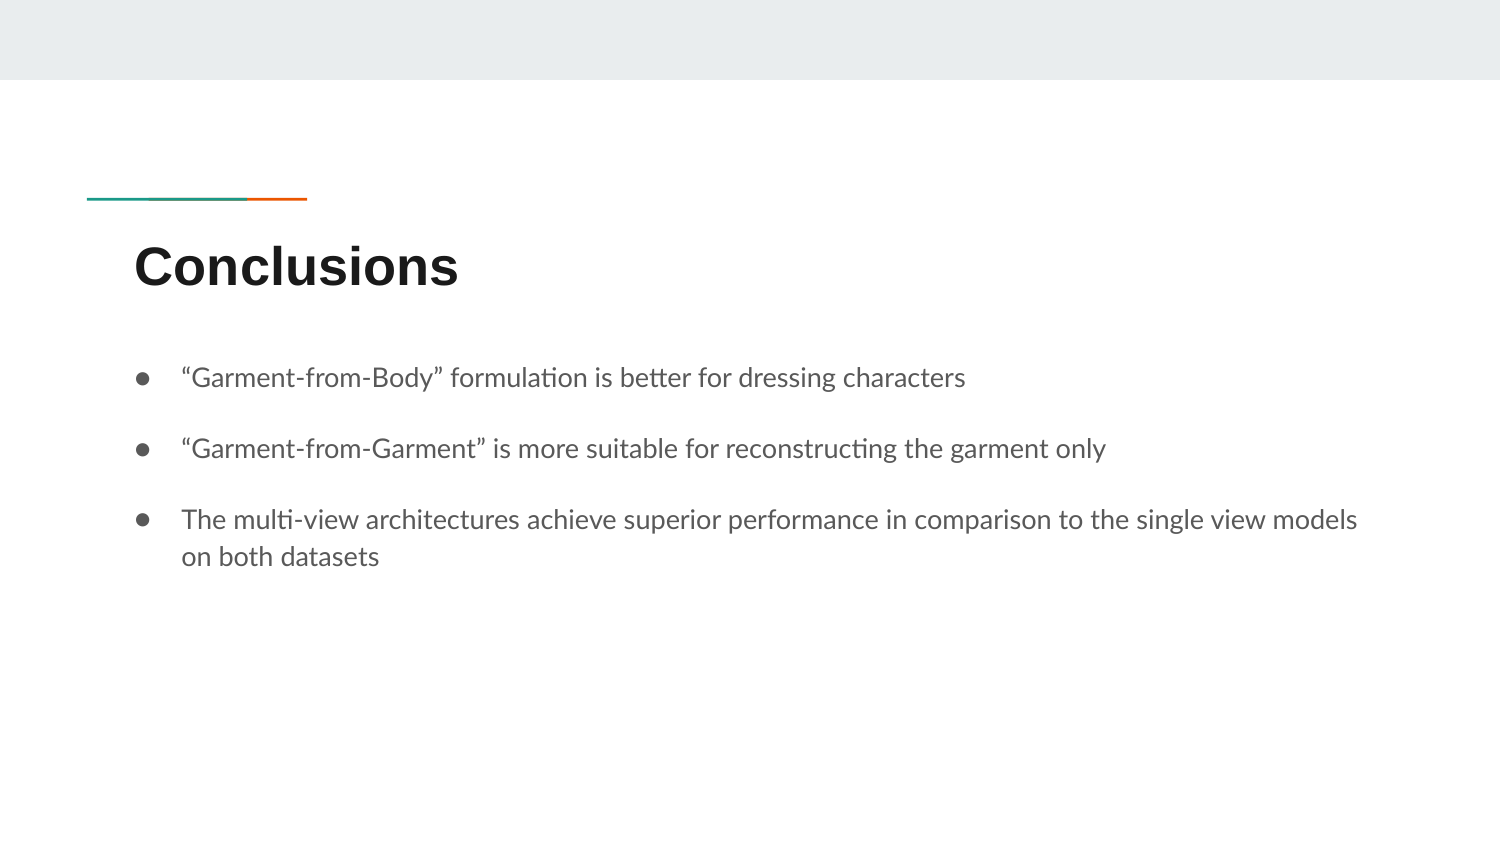

# Conclusions
“Garment-from-Body” formulation is better for dressing characters
“Garment-from-Garment” is more suitable for reconstructing the garment only
The multi-view architectures achieve superior performance in comparison to the single view models on both datasets